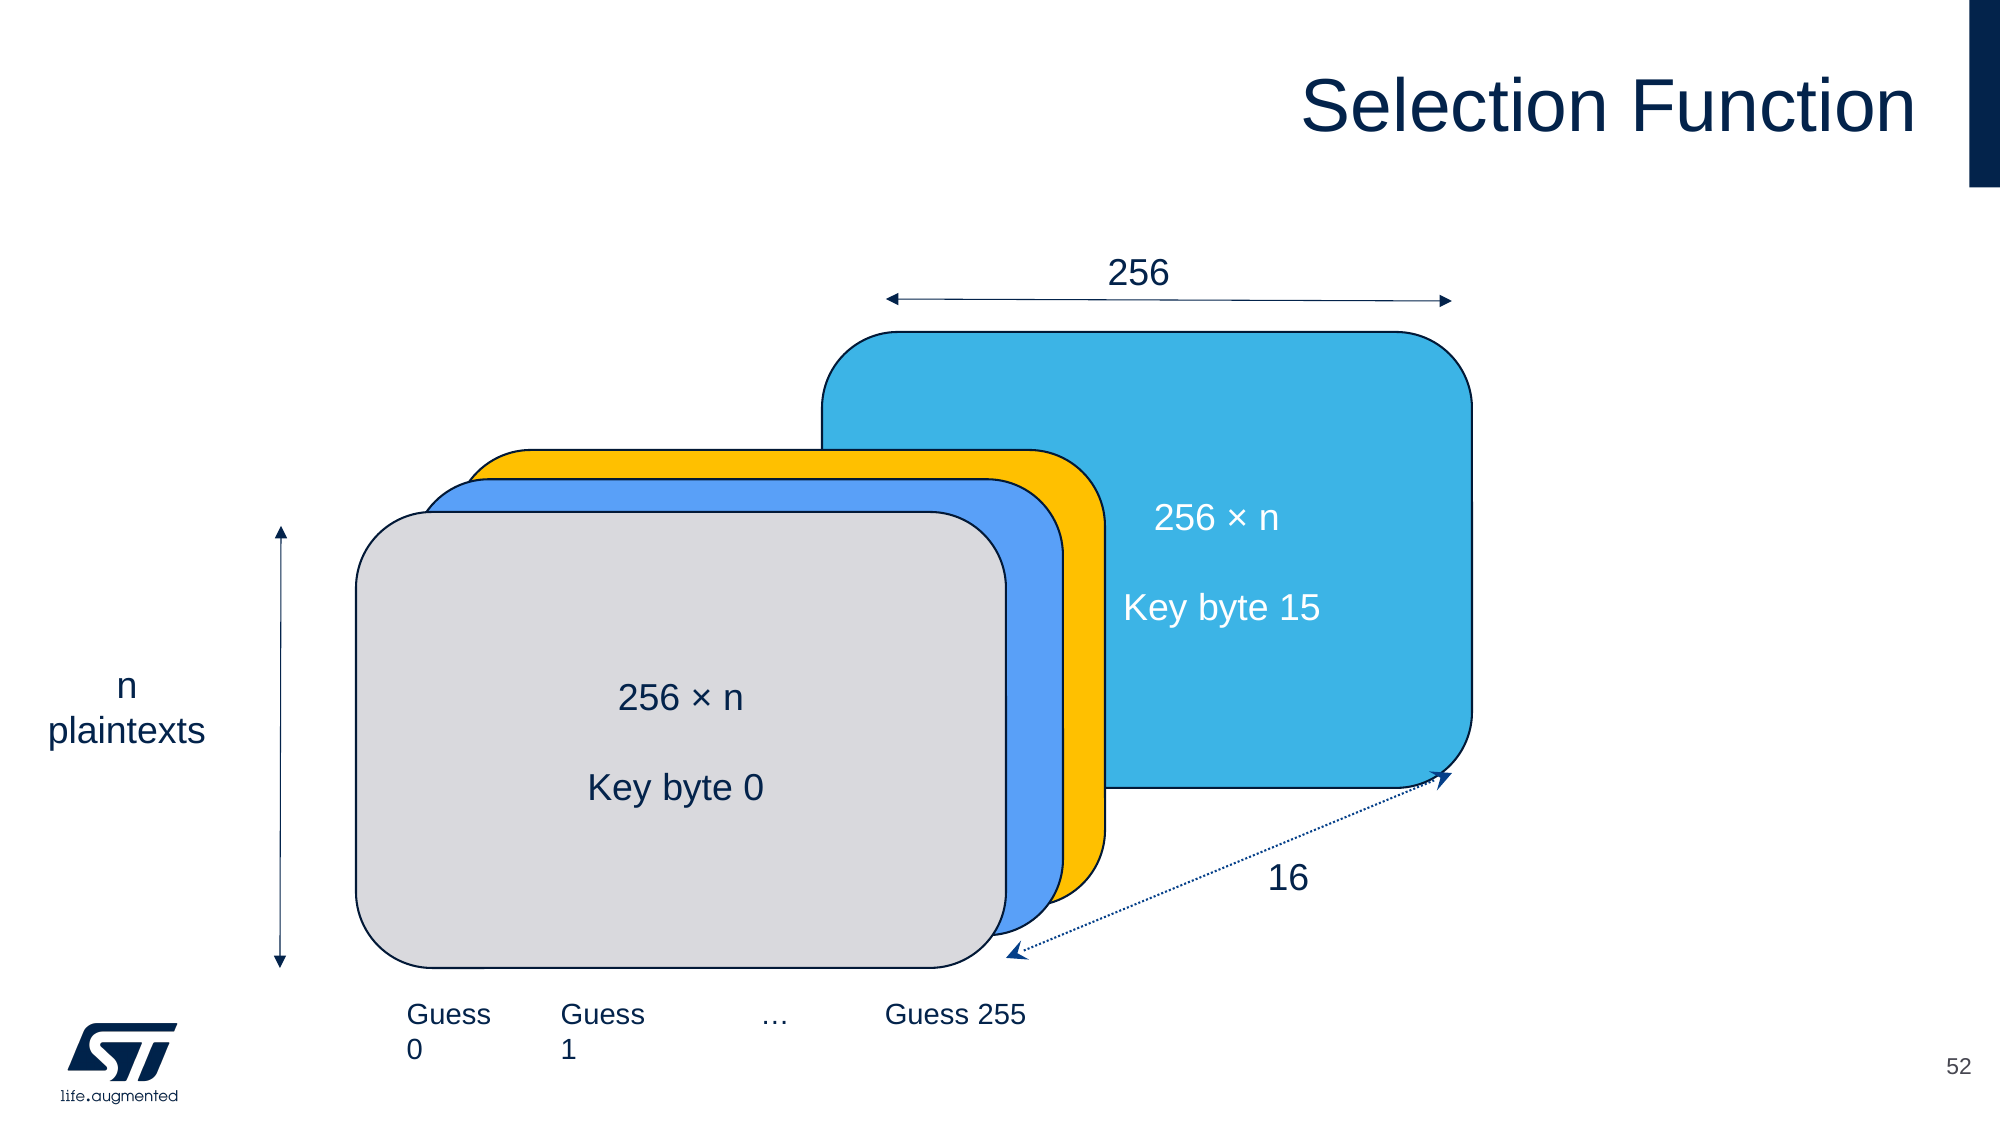

# Selection Function
256
	256 × n

	Key byte 15

256 × n

Key byte 0

n plaintexts
16
Guess 0
Guess 1
…
Guess 255

52